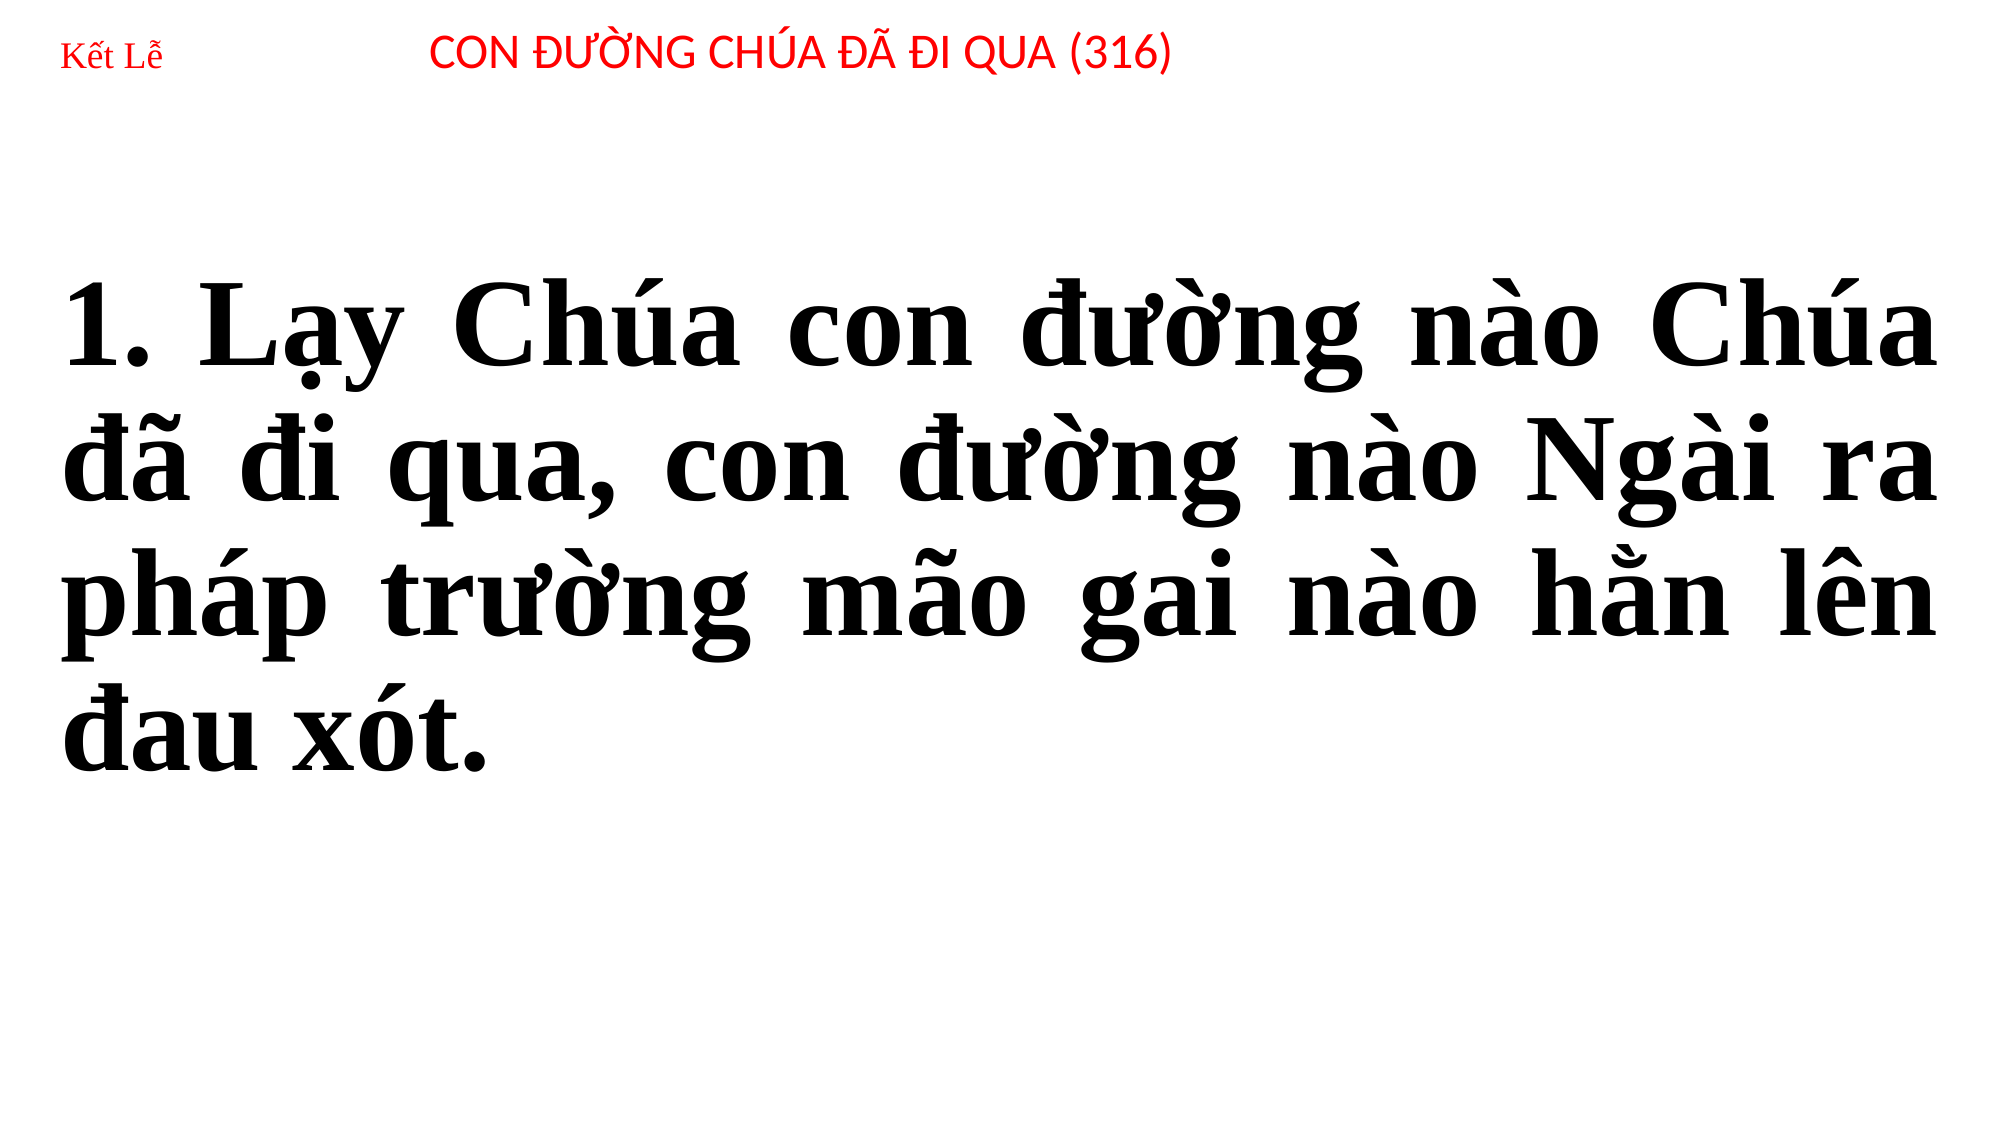

# Kết Lễ                            CON ĐƯỜNG CHÚA ĐÃ ĐI QUA (316)
1. Lạy Chúa con đường nào Chúa đã đi qua, con đường nào Ngài ra pháp trường mão gai nào hằn lên đau xót.